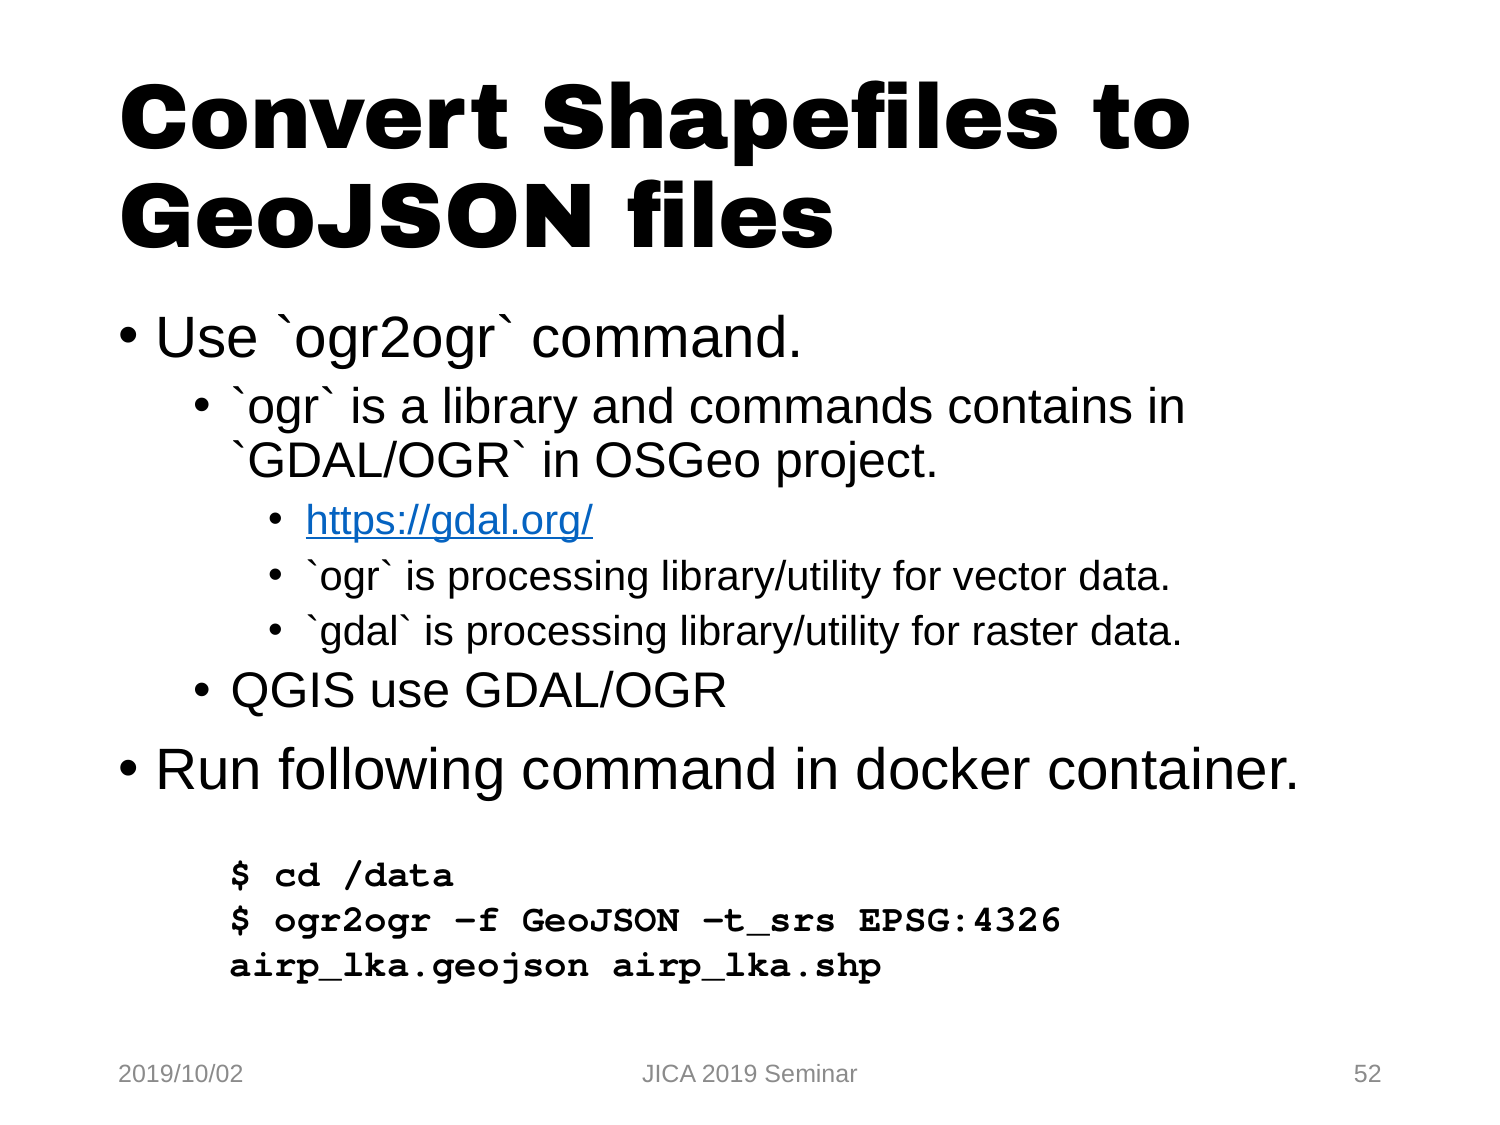

# Convert Shapefiles to GeoJSON files
Use `ogr2ogr` command.
`ogr` is a library and commands contains in `GDAL/OGR` in OSGeo project.
https://gdal.org/
`ogr` is processing library/utility for vector data.
`gdal` is processing library/utility for raster data.
QGIS use GDAL/OGR
Run following command in docker container.

$ cd /data
$ ogr2ogr -f GeoJSON -t_srs EPSG:4326 airp_lka.geojson airp_lka.shp
2019/10/02
JICA 2019 Seminar
52